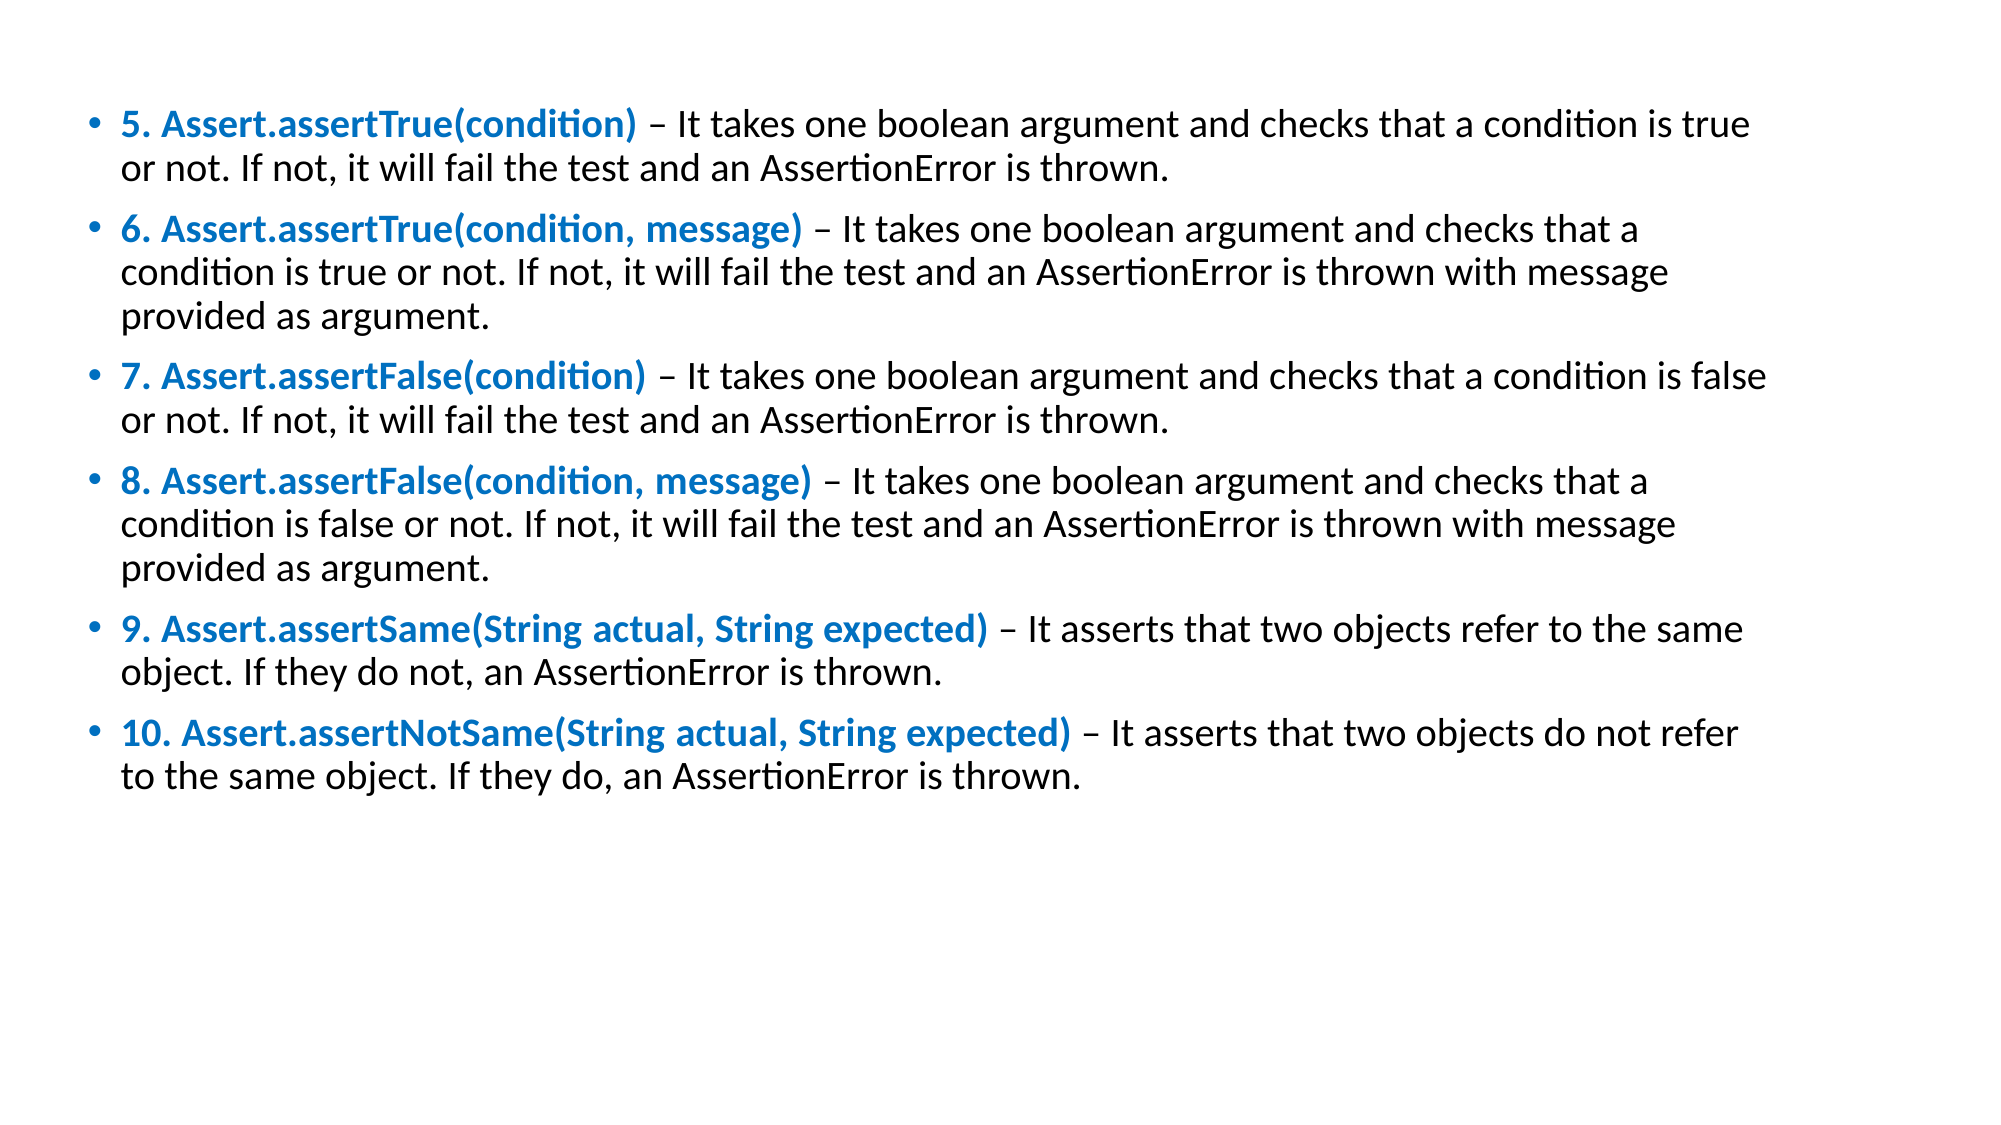

5. Assert.assertTrue(condition) – It takes one boolean argument and checks that a condition is true or not. If not, it will fail the test and an AssertionError is thrown.
6. Assert.assertTrue(condition, message) – It takes one boolean argument and checks that a condition is true or not. If not, it will fail the test and an AssertionError is thrown with message provided as argument.
7. Assert.assertFalse(condition) – It takes one boolean argument and checks that a condition is false or not. If not, it will fail the test and an AssertionError is thrown.
8. Assert.assertFalse(condition, message) – It takes one boolean argument and checks that a condition is false or not. If not, it will fail the test and an AssertionError is thrown with message provided as argument.
9. Assert.assertSame(String actual, String expected) – It asserts that two objects refer to the same object. If they do not, an AssertionError is thrown.
10. Assert.assertNotSame(String actual, String expected) – It asserts that two objects do not refer to the same object. If they do, an AssertionError is thrown.